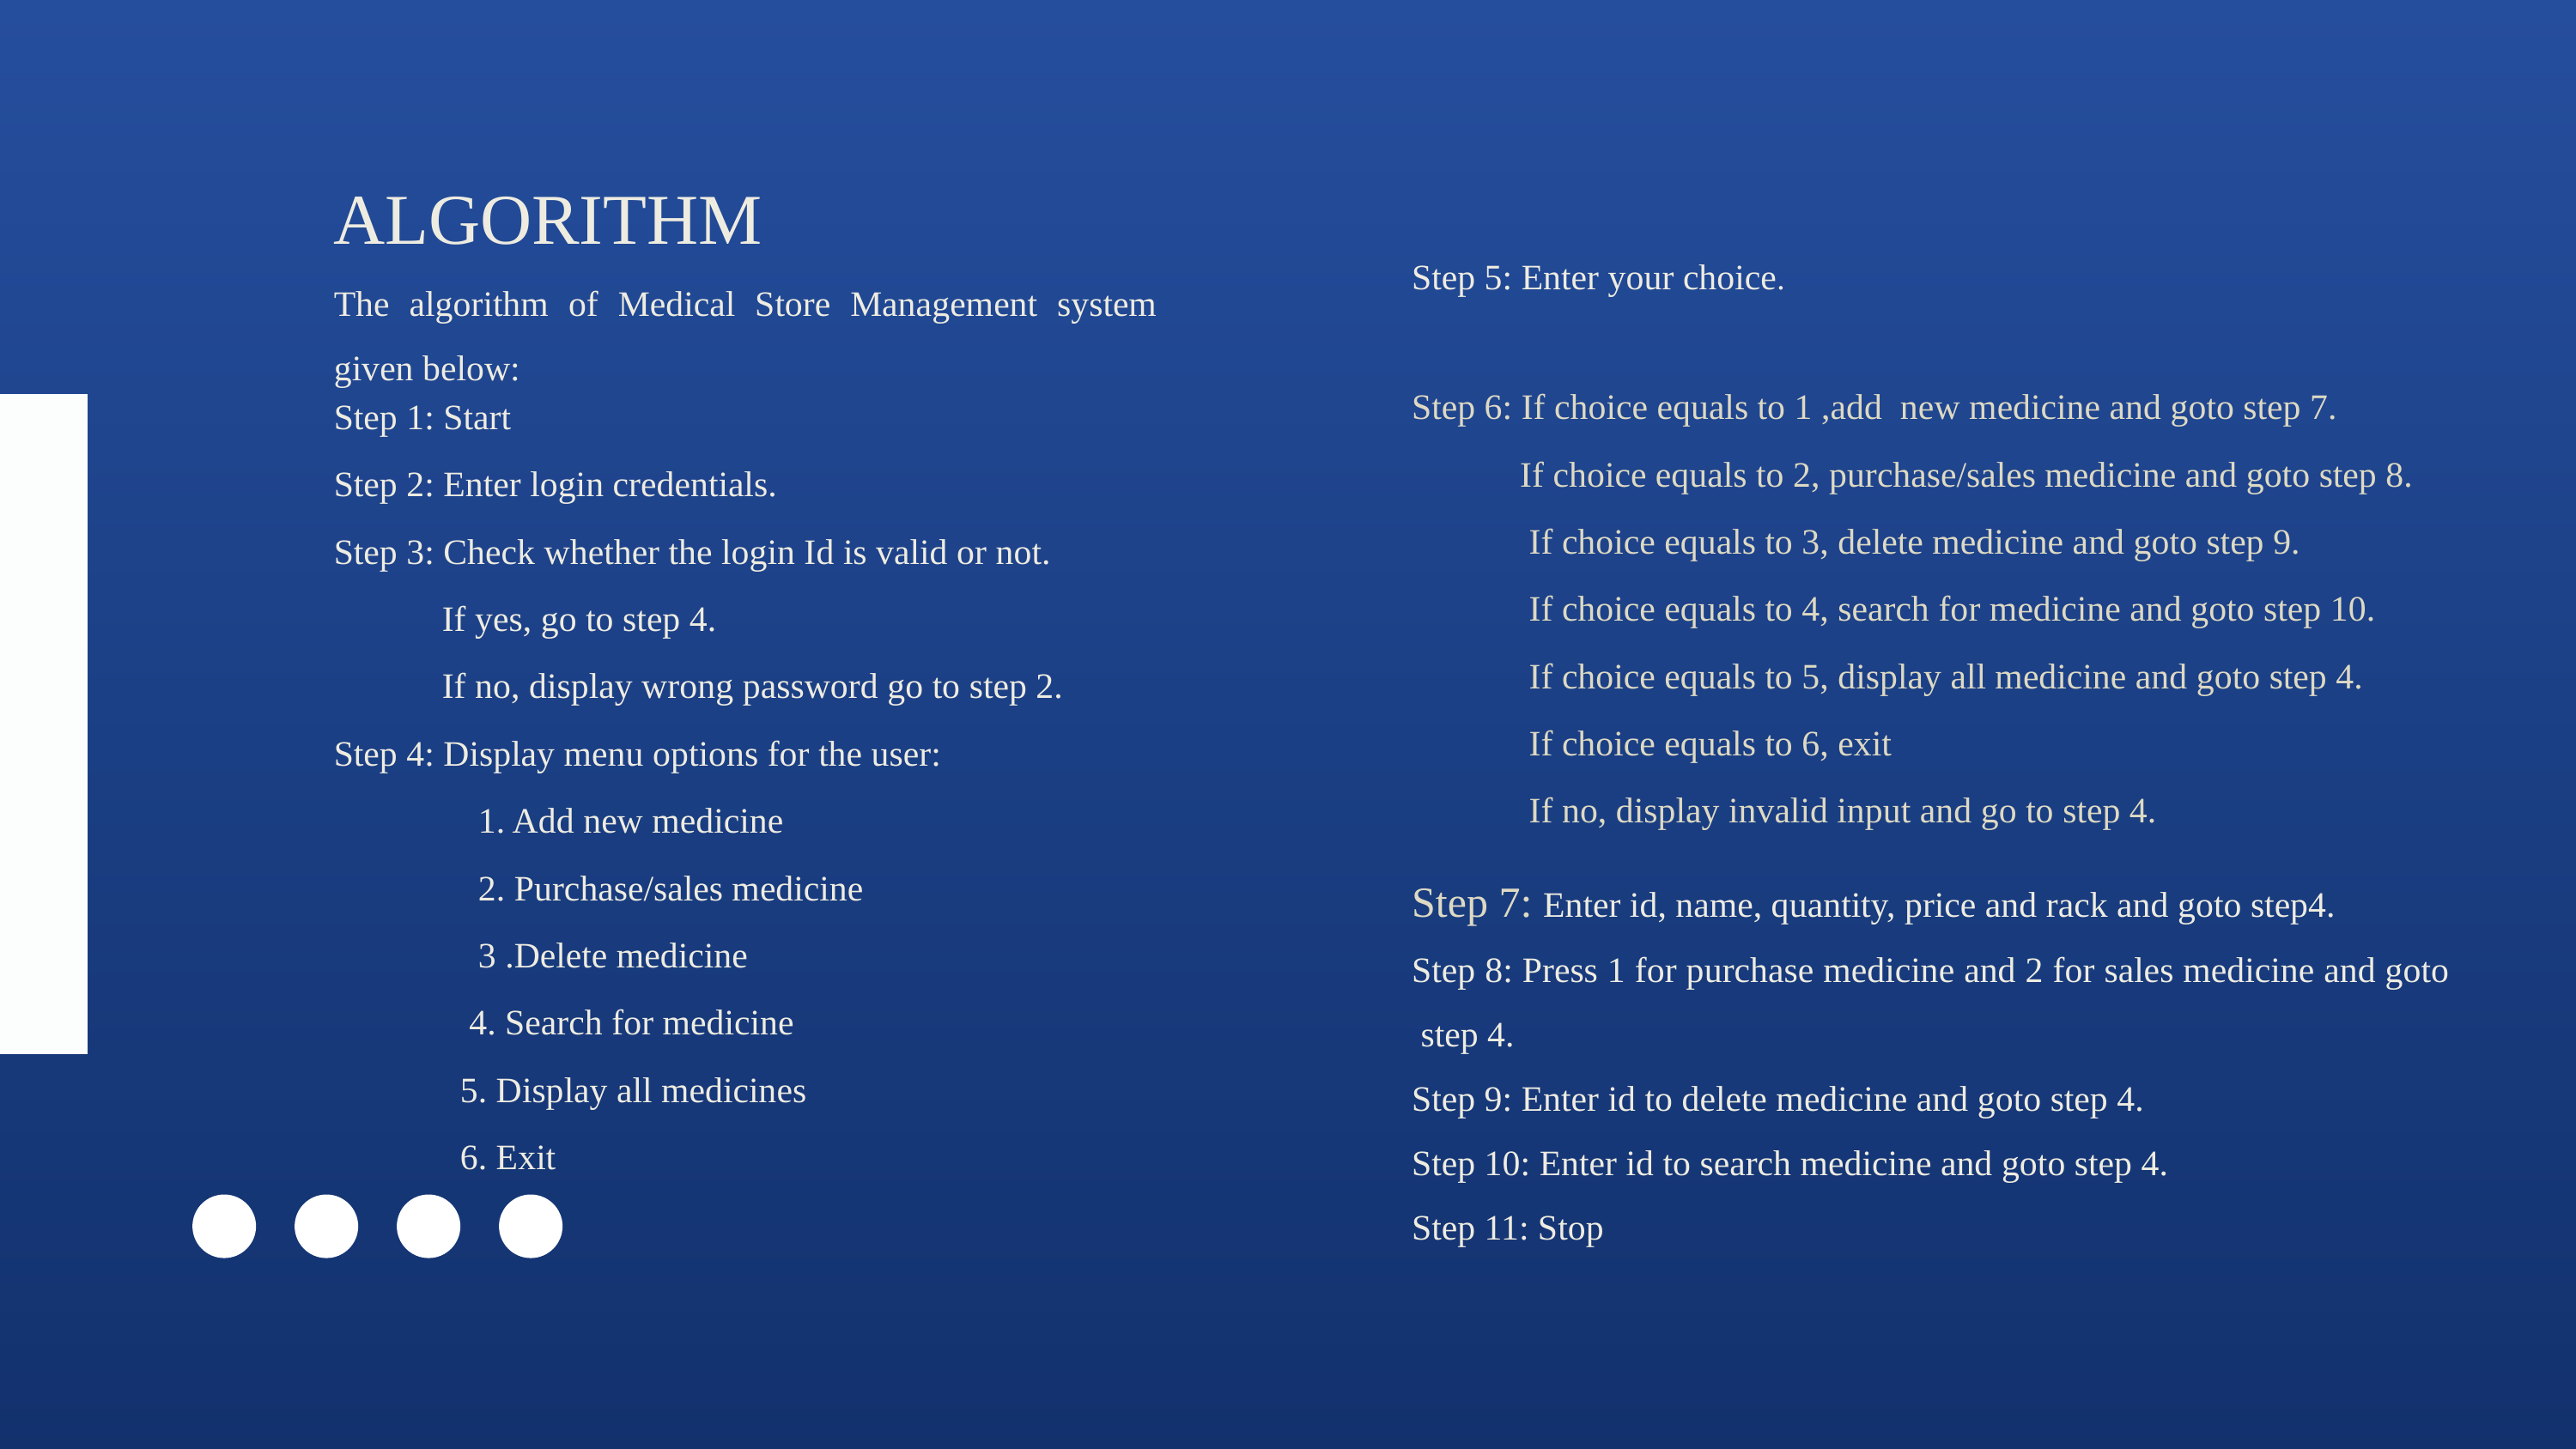

ALGORITHM
The algorithm of Medical Store Management system given below:
Step 1: Start
Step 2: Enter login credentials.
Step 3: Check whether the login Id is valid or not.
            If yes, go to step 4.
            If no, display wrong password go to step 2.
Step 4: Display menu options for the user:
                1. Add new medicine
                2. Purchase/sales medicine
                3 .Delete medicine
               4. Search for medicine
              5. Display all medicines
              6. Exit

Step 5: Enter your choice.

Step 6: If choice equals to 1 ,add  new medicine and goto step 7.
            If choice equals to 2, purchase/sales medicine and goto step 8.
             If choice equals to 3, delete medicine and goto step 9.
             If choice equals to 4, search for medicine and goto step 10.
             If choice equals to 5, display all medicine and goto step 4.
             If choice equals to 6, exit
             If no, display invalid input and go to step 4.
Step 7: Enter id, name, quantity, price and rack and goto step4.
Step 8: Press 1 for purchase medicine and 2 for sales medicine and goto      step 4.
Step 9: Enter id to delete medicine and goto step 4.
Step 10: Enter id to search medicine and goto step 4.
Step 11: Stop